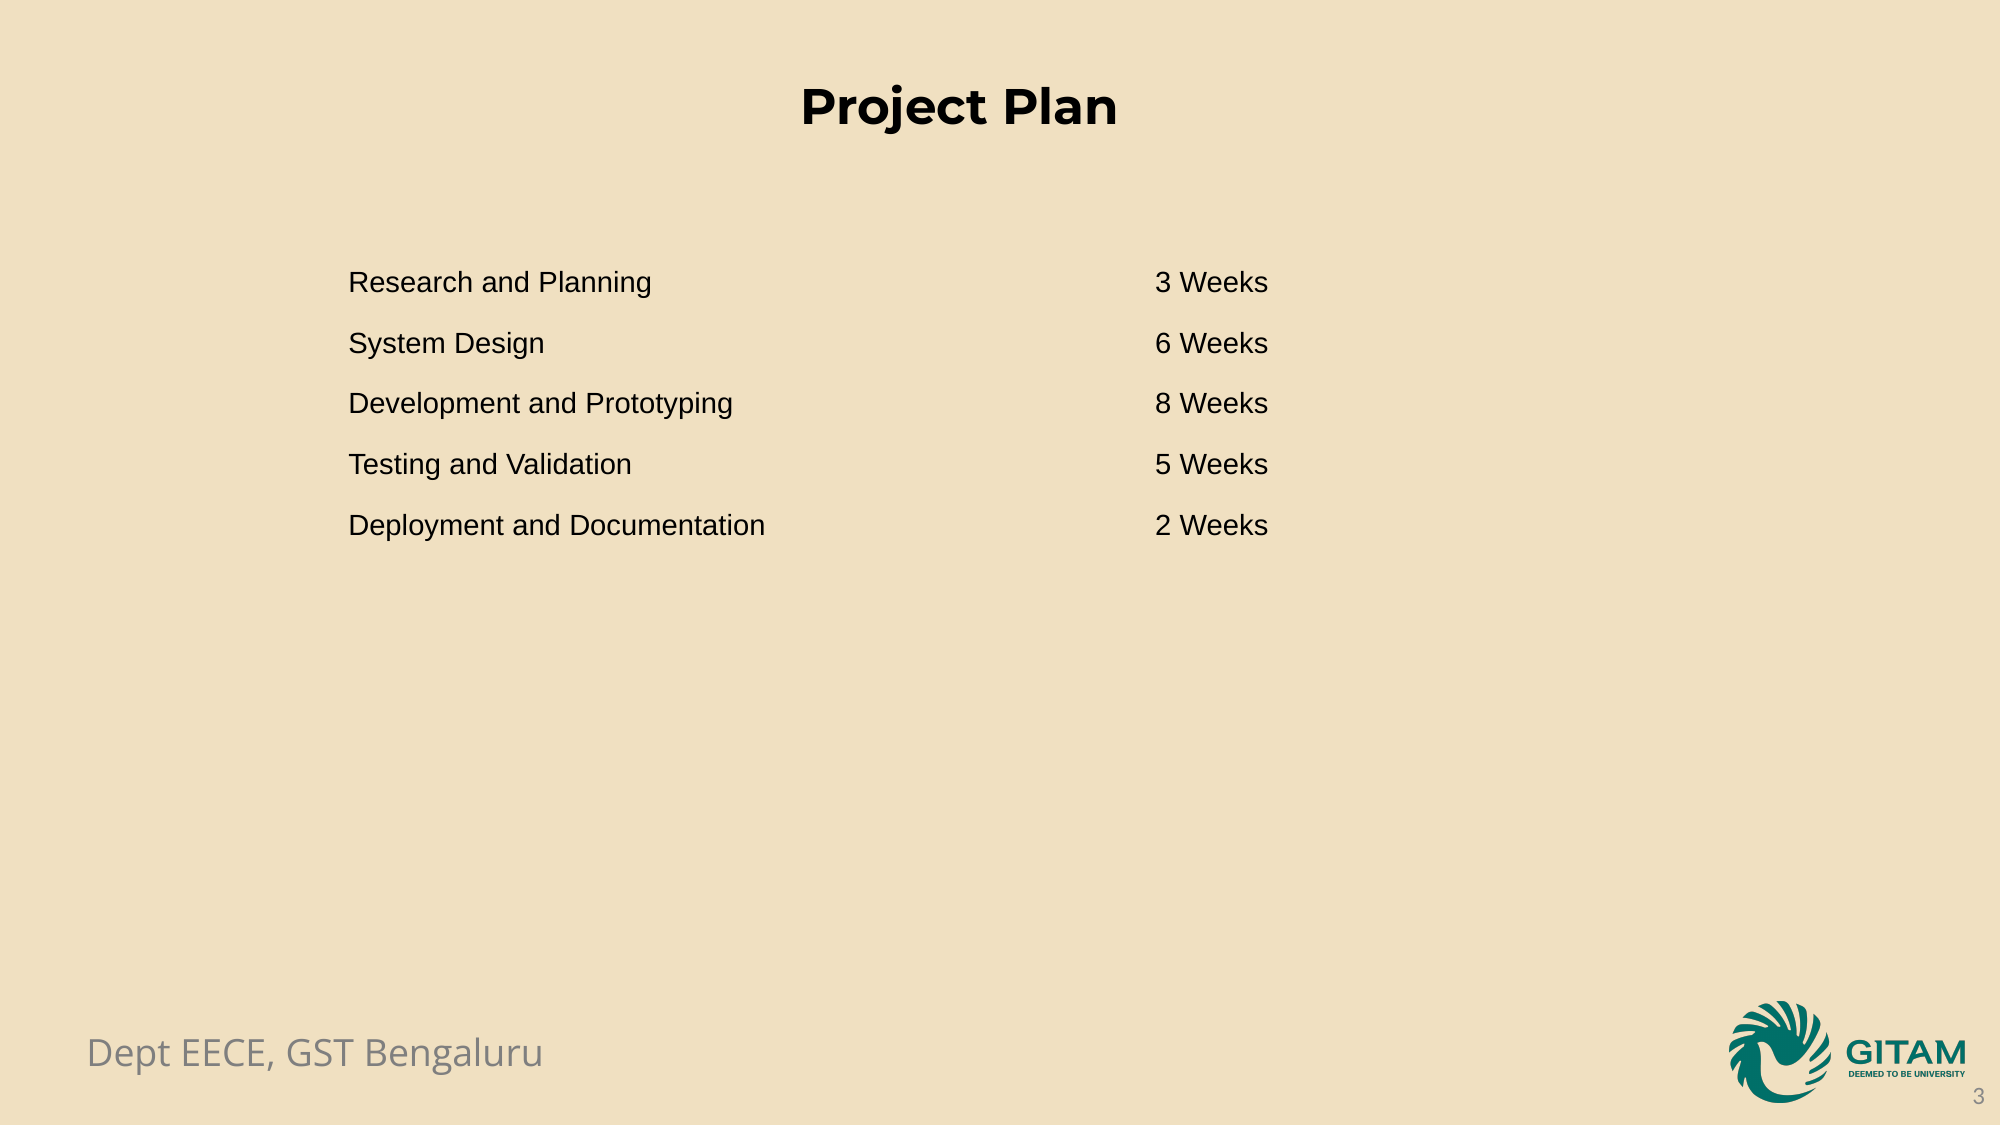

Project Plan

| Research and Planning | 3 Weeks |
| --- | --- |
| System Design | 6 Weeks |
| Development and Prototyping | 8 Weeks |
| Testing and Validation | 5 Weeks |
| Deployment and Documentation | 2 Weeks |
3